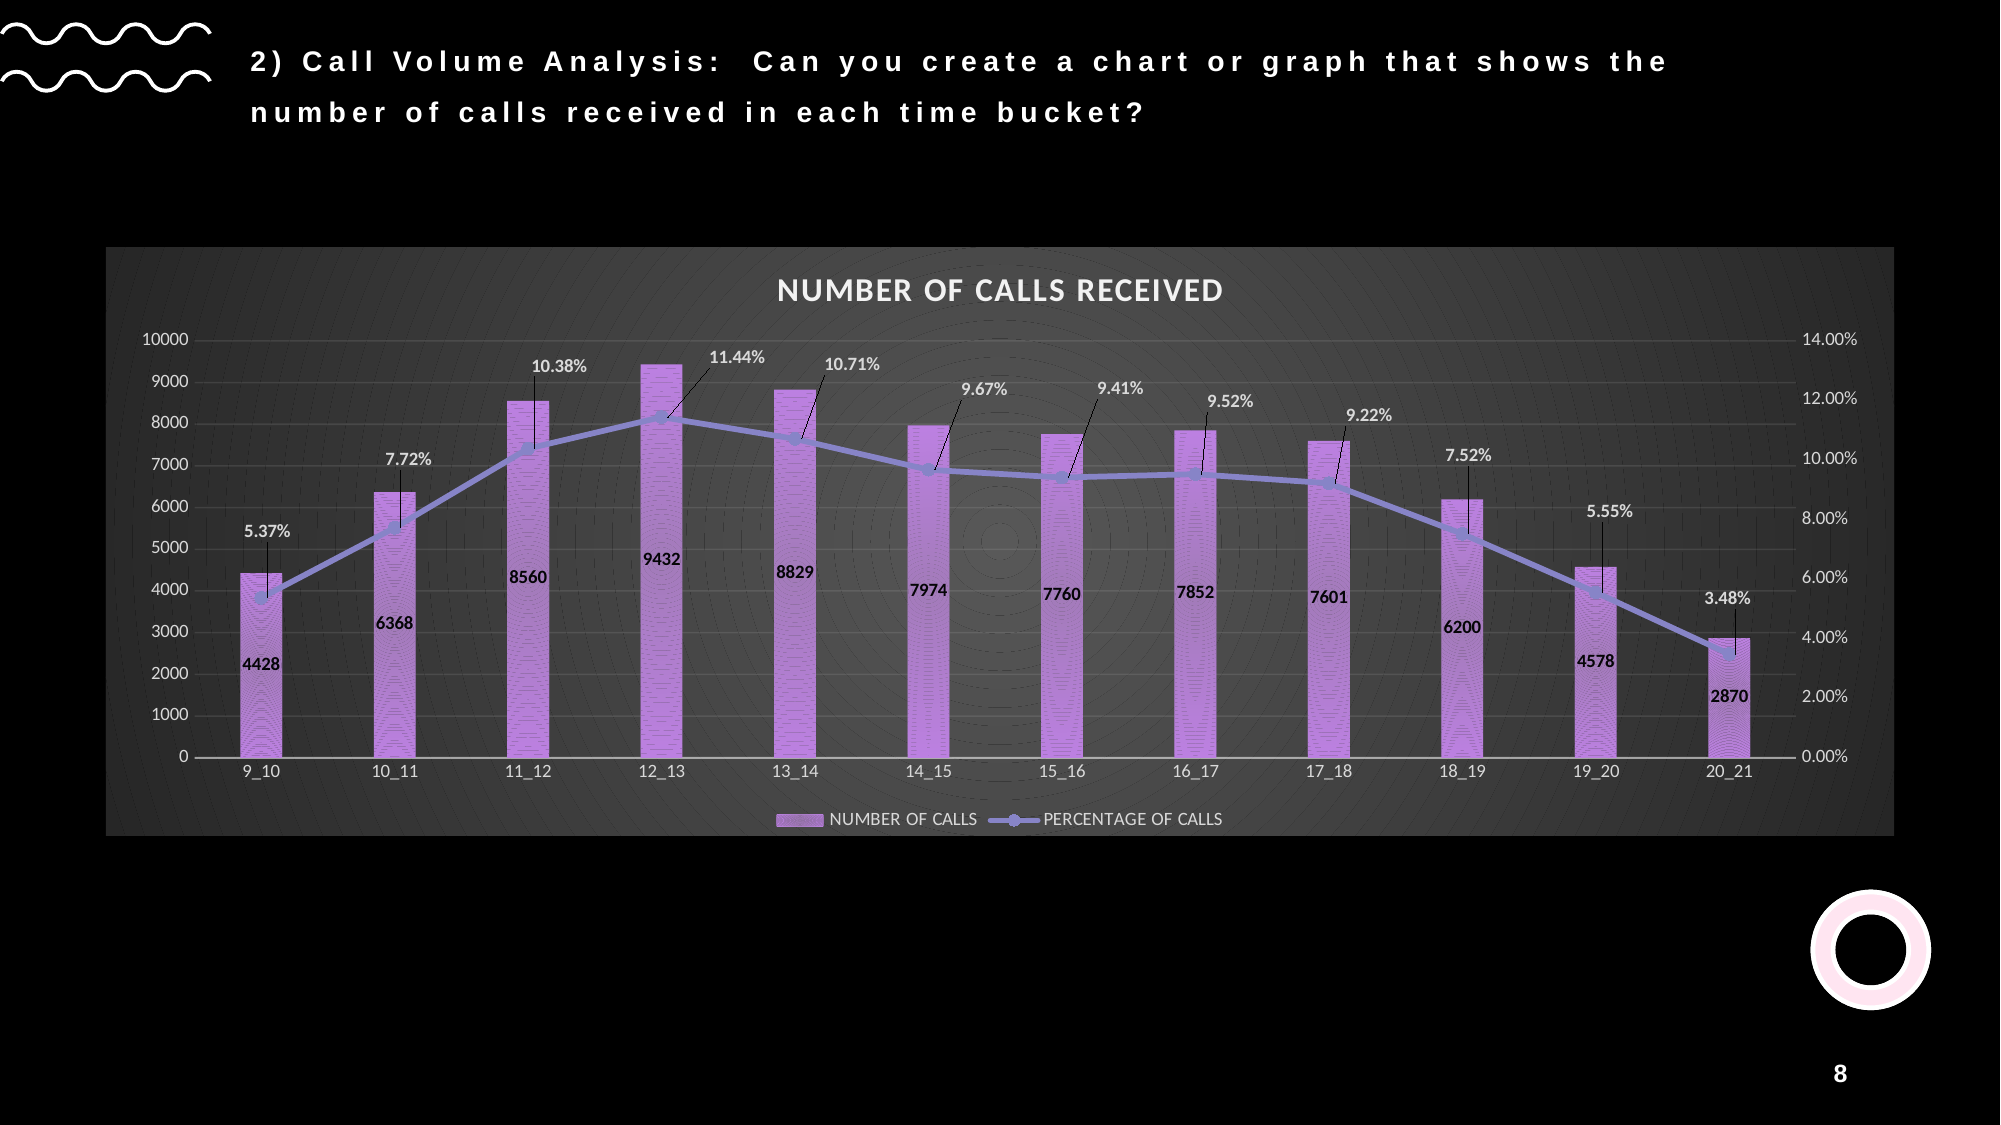

# 2) Call Volume Analysis:  Can you create a chart or graph that shows the number of calls received in each time bucket?

### Chart: NUMBER OF CALLS RECEIVED

| Category | NUMBER OF CALLS | PERCENTAGE OF CALLS |
|---|---|---|
| 9_10 | 4428.0 | 0.053703973220783 |
| 10_11 | 6368.0 | 0.07723281424343861 |
| 11_12 | 8560.0 | 0.10381797894532577 |
| 12_13 | 9432.0 | 0.11439382913695241 |
| 13_14 | 8829.0 | 0.10708048319021976 |
| 14_15 | 7974.0 | 0.09671081356425557 |
| 15_16 | 7760.0 | 0.09411536409062242 |
| 16_17 | 7852.0 | 0.0952311647989133 |
| 17_18 | 7601.0 | 0.09218696938825013 |
| 18_19 | 6200.0 | 0.0751952651239509 |
| 19_20 | 4578.0 | 0.05552321350603988 |
| 20_21 | 2870.0 | 0.03480813079124824 |
8